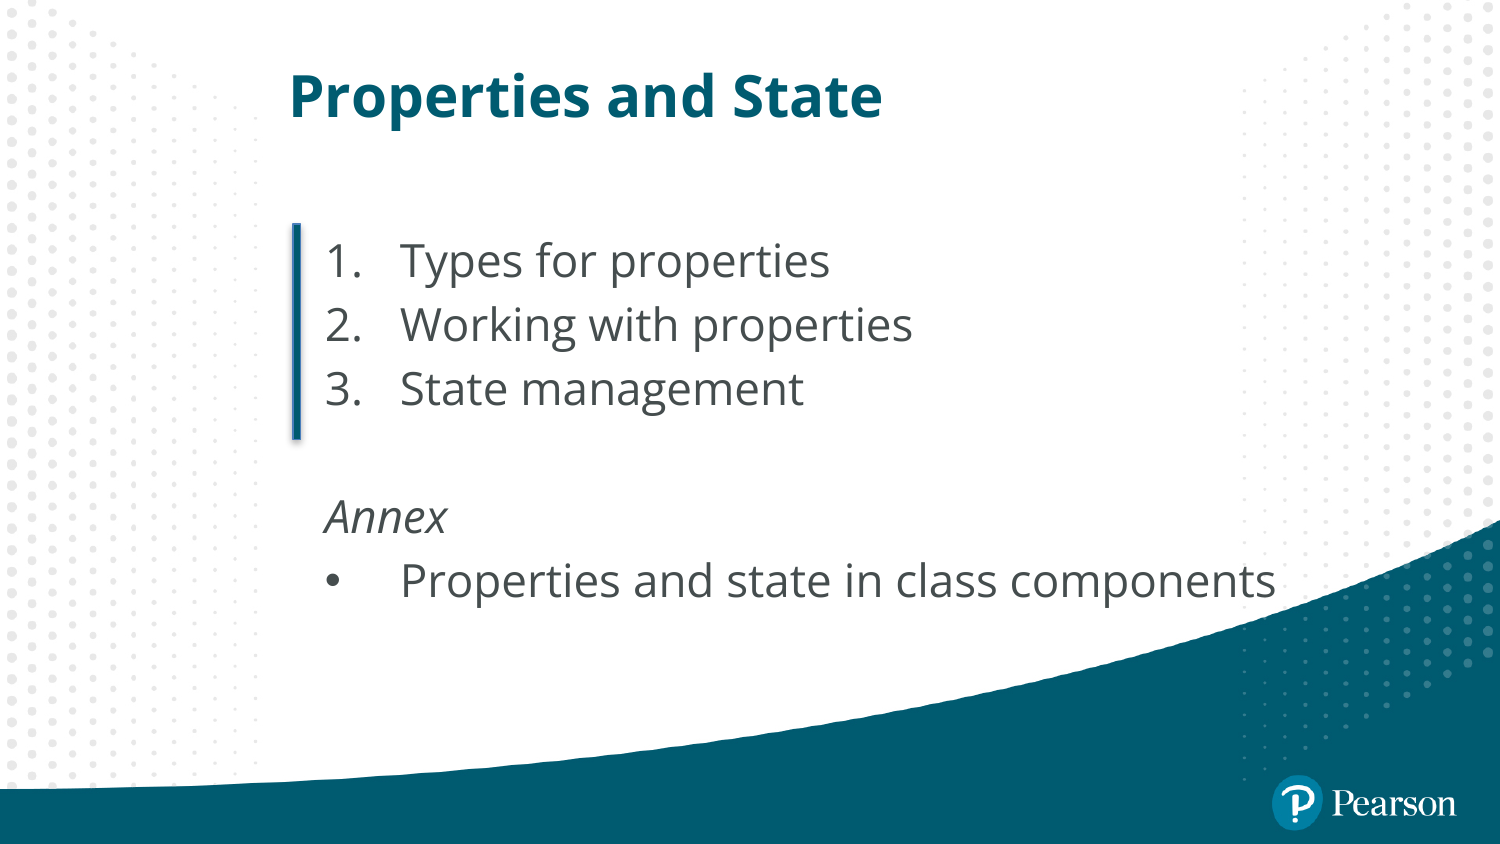

# Properties and State
Types for properties
Working with properties
State management

Annex
Properties and state in class components